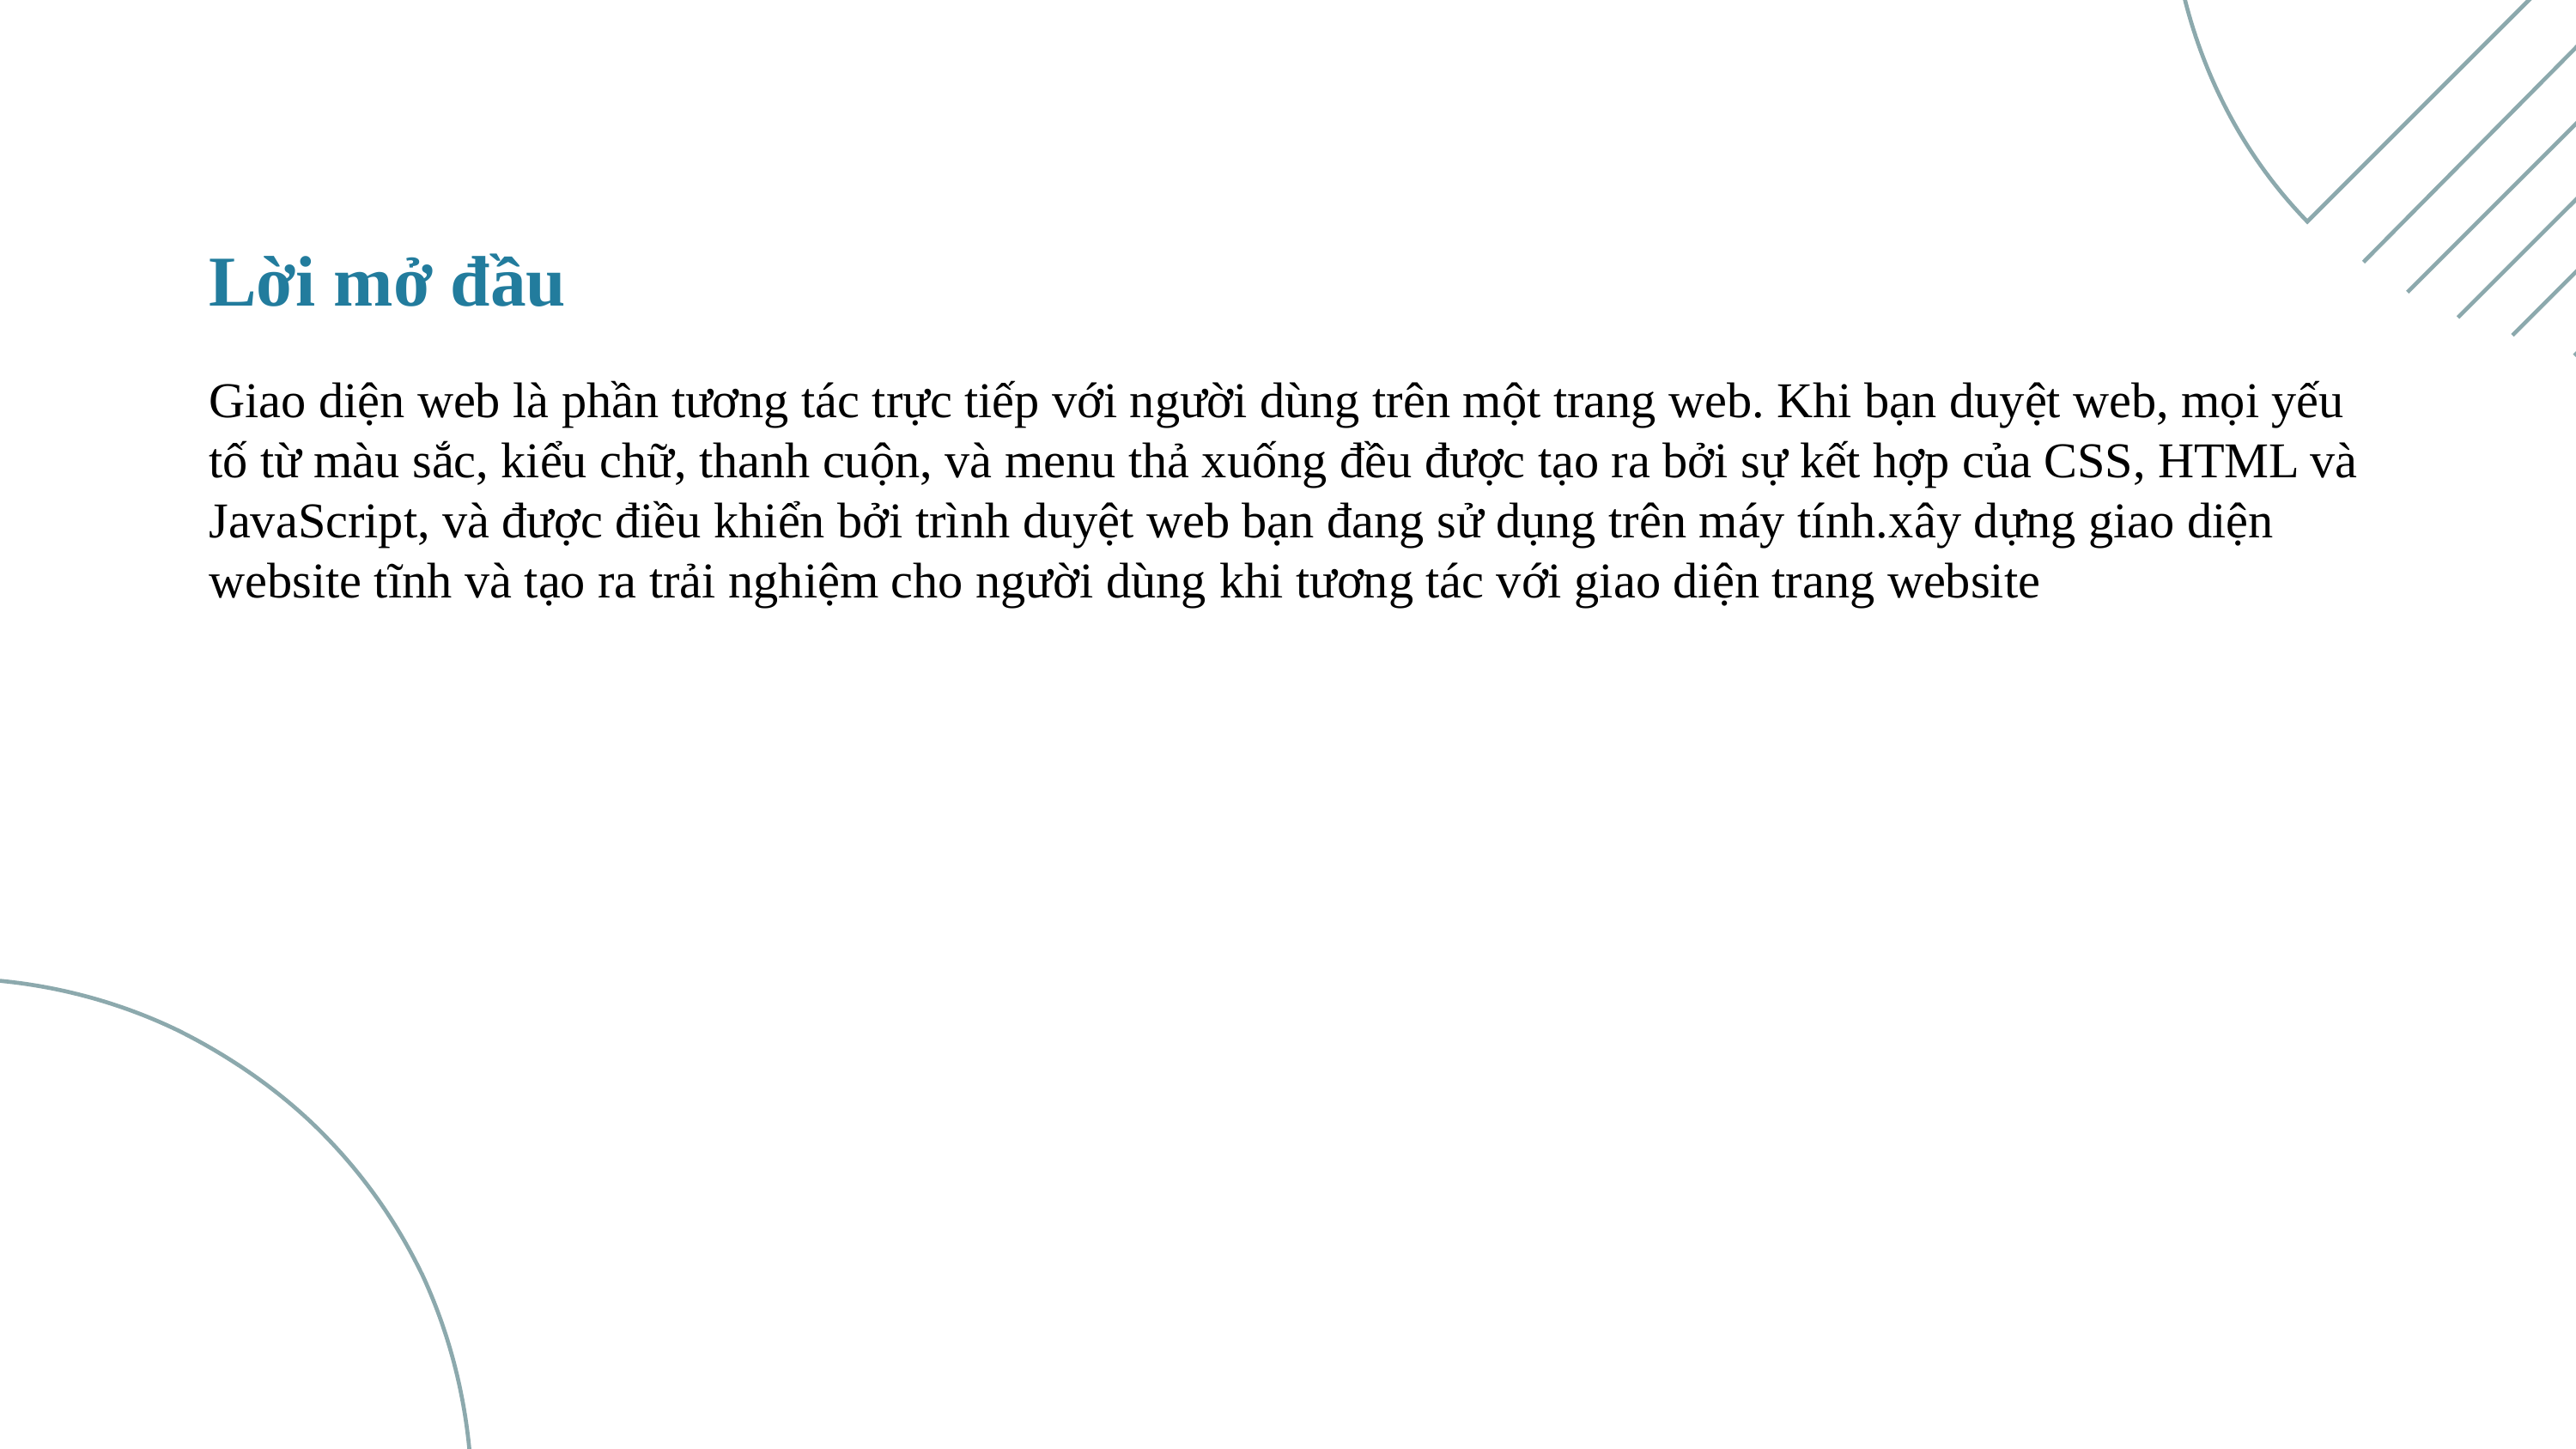

Lời mở đầu
Giao diện web là phần tương tác trực tiếp với người dùng trên một trang web. Khi bạn duyệt web, mọi yếu tố từ màu sắc, kiểu chữ, thanh cuộn, và menu thả xuống đều được tạo ra bởi sự kết hợp của CSS, HTML và JavaScript, và được điều khiển bởi trình duyệt web bạn đang sử dụng trên máy tính.xây dựng giao diện website tĩnh và tạo ra trải nghiệm cho người dùng khi tương tác với giao diện trang website